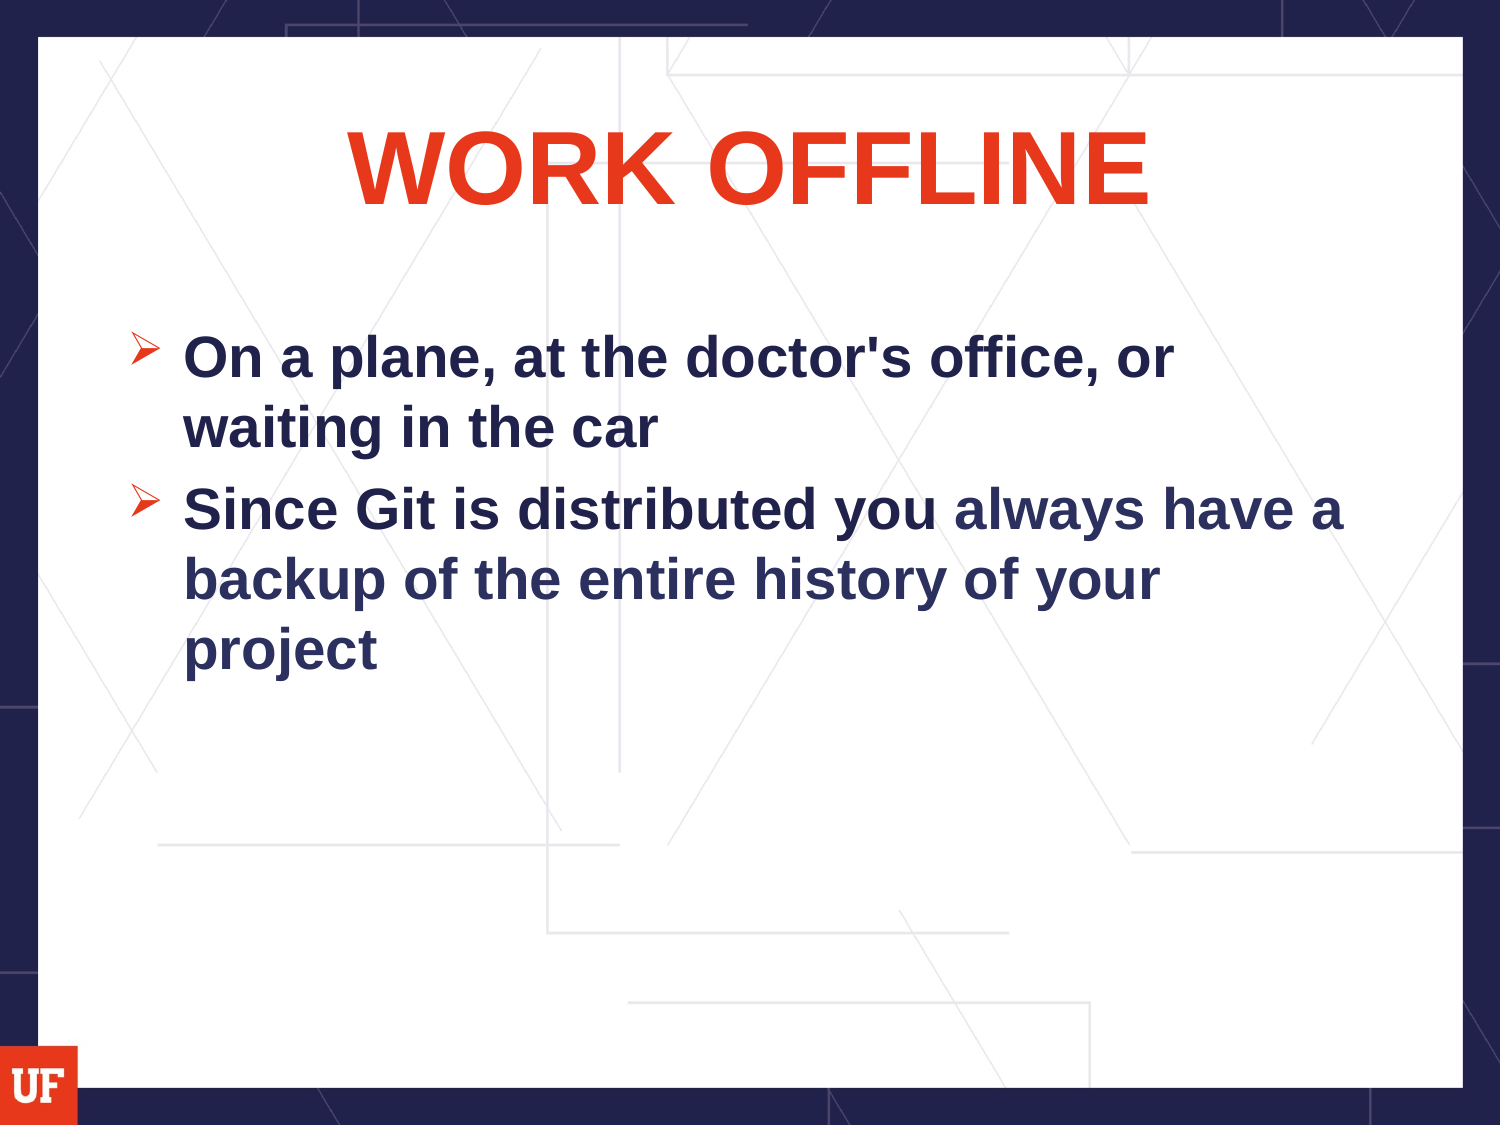

# WORK OFFLINE
On a plane, at the doctor's office, or waiting in the car
Since Git is distributed you always have a backup of the entire history of your project